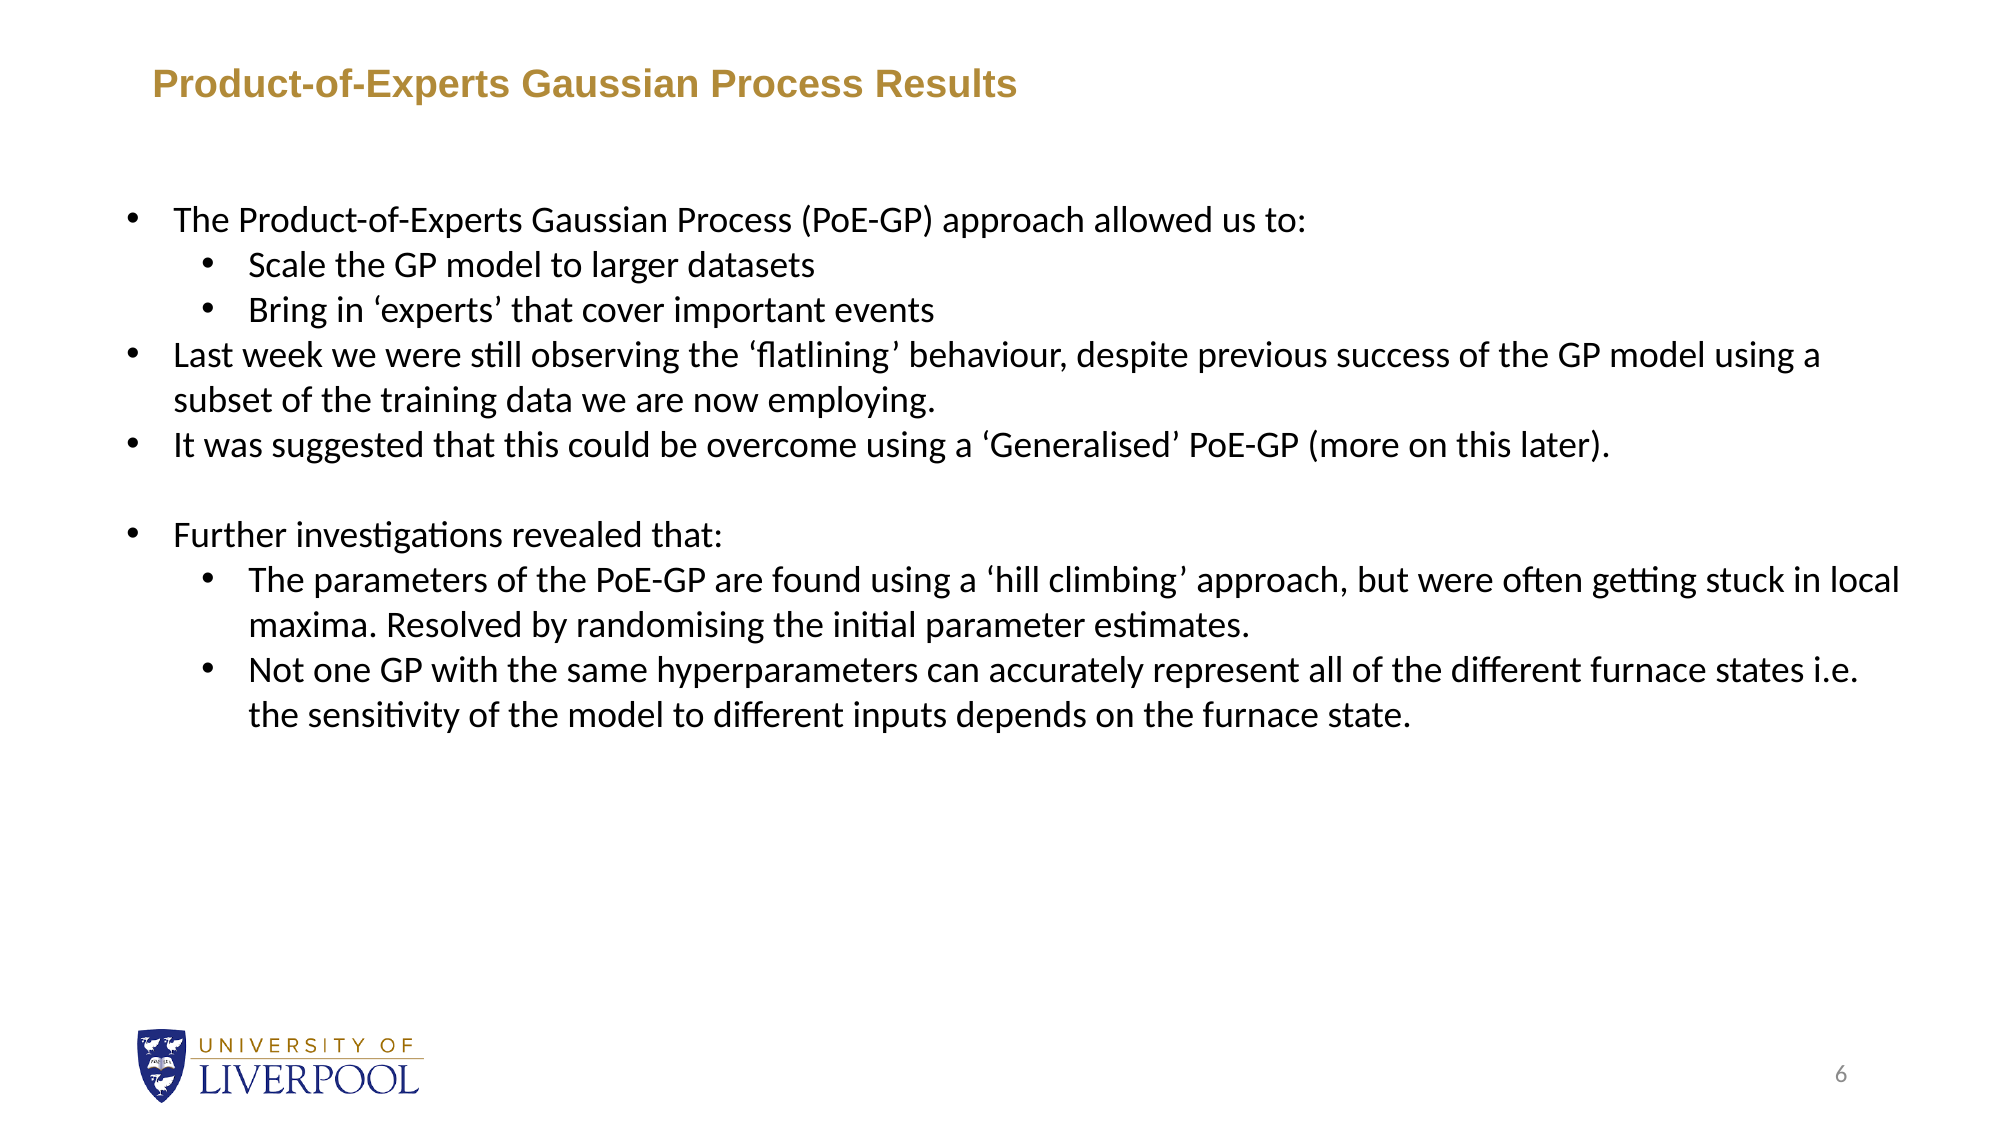

# Product-of-Experts Gaussian Process Results
The Product-of-Experts Gaussian Process (PoE-GP) approach allowed us to:
Scale the GP model to larger datasets
Bring in ‘experts’ that cover important events
Last week we were still observing the ‘flatlining’ behaviour, despite previous success of the GP model using a subset of the training data we are now employing.
It was suggested that this could be overcome using a ‘Generalised’ PoE-GP (more on this later).

Further investigations revealed that:
The parameters of the PoE-GP are found using a ‘hill climbing’ approach, but were often getting stuck in local maxima. Resolved by randomising the initial parameter estimates.
Not one GP with the same hyperparameters can accurately represent all of the different furnace states i.e. the sensitivity of the model to different inputs depends on the furnace state.

6